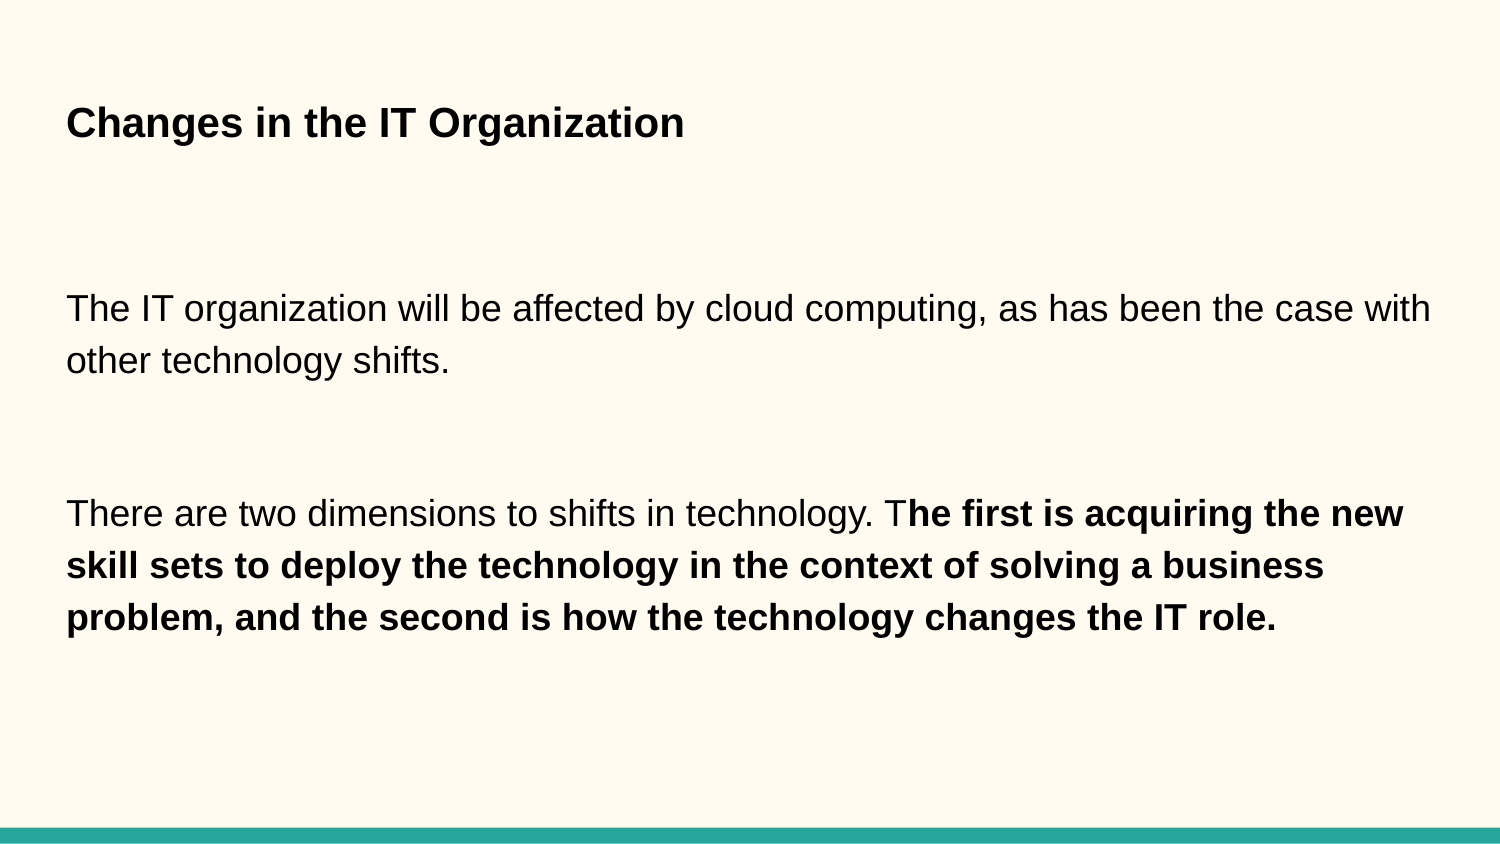

# Changes in the IT Organization

The IT organization will be affected by cloud computing, as has been the case with other technology shifts.

There are two dimensions to shifts in technology. The first is acquiring the new skill sets to deploy the technology in the context of solving a business problem, and the second is how the technology changes the IT role.